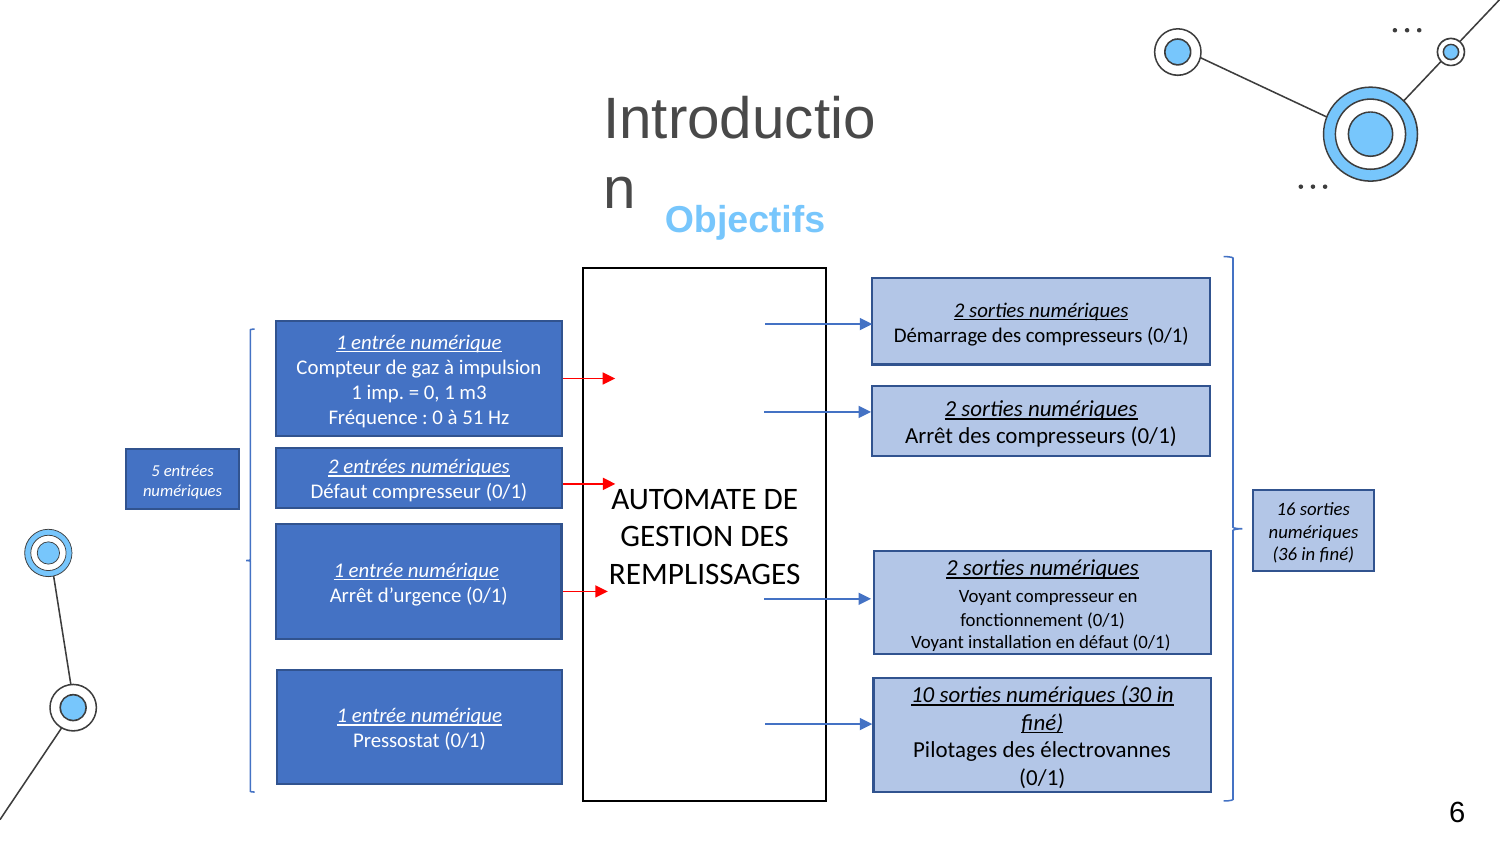

Introduction
Objectifs

AUTOMATE DE GESTION DES REMPLISSAGES
2 sorties numériques
Démarrage des compresseurs (0/1)
1 entrée numérique
Compteur de gaz à impulsion
1 imp. = 0, 1 m3
Fréquence : 0 à 51 Hz

2 sorties numériques
Arrêt des compresseurs (0/1)
2 entrées numériques
Défaut compresseur (0/1)
5 entrées numériques
16 sorties numériques
(36 in finé)
1 entrée numérique
Arrêt d’urgence (0/1)
2 sorties numériques
  Voyant compresseur en fonctionnement (0/1)
Voyant installation en défaut (0/1)
1 entrée numérique
Pressostat (0/1)
10 sorties numériques (30 in finé)
Pilotages des électrovannes (0/1)
6